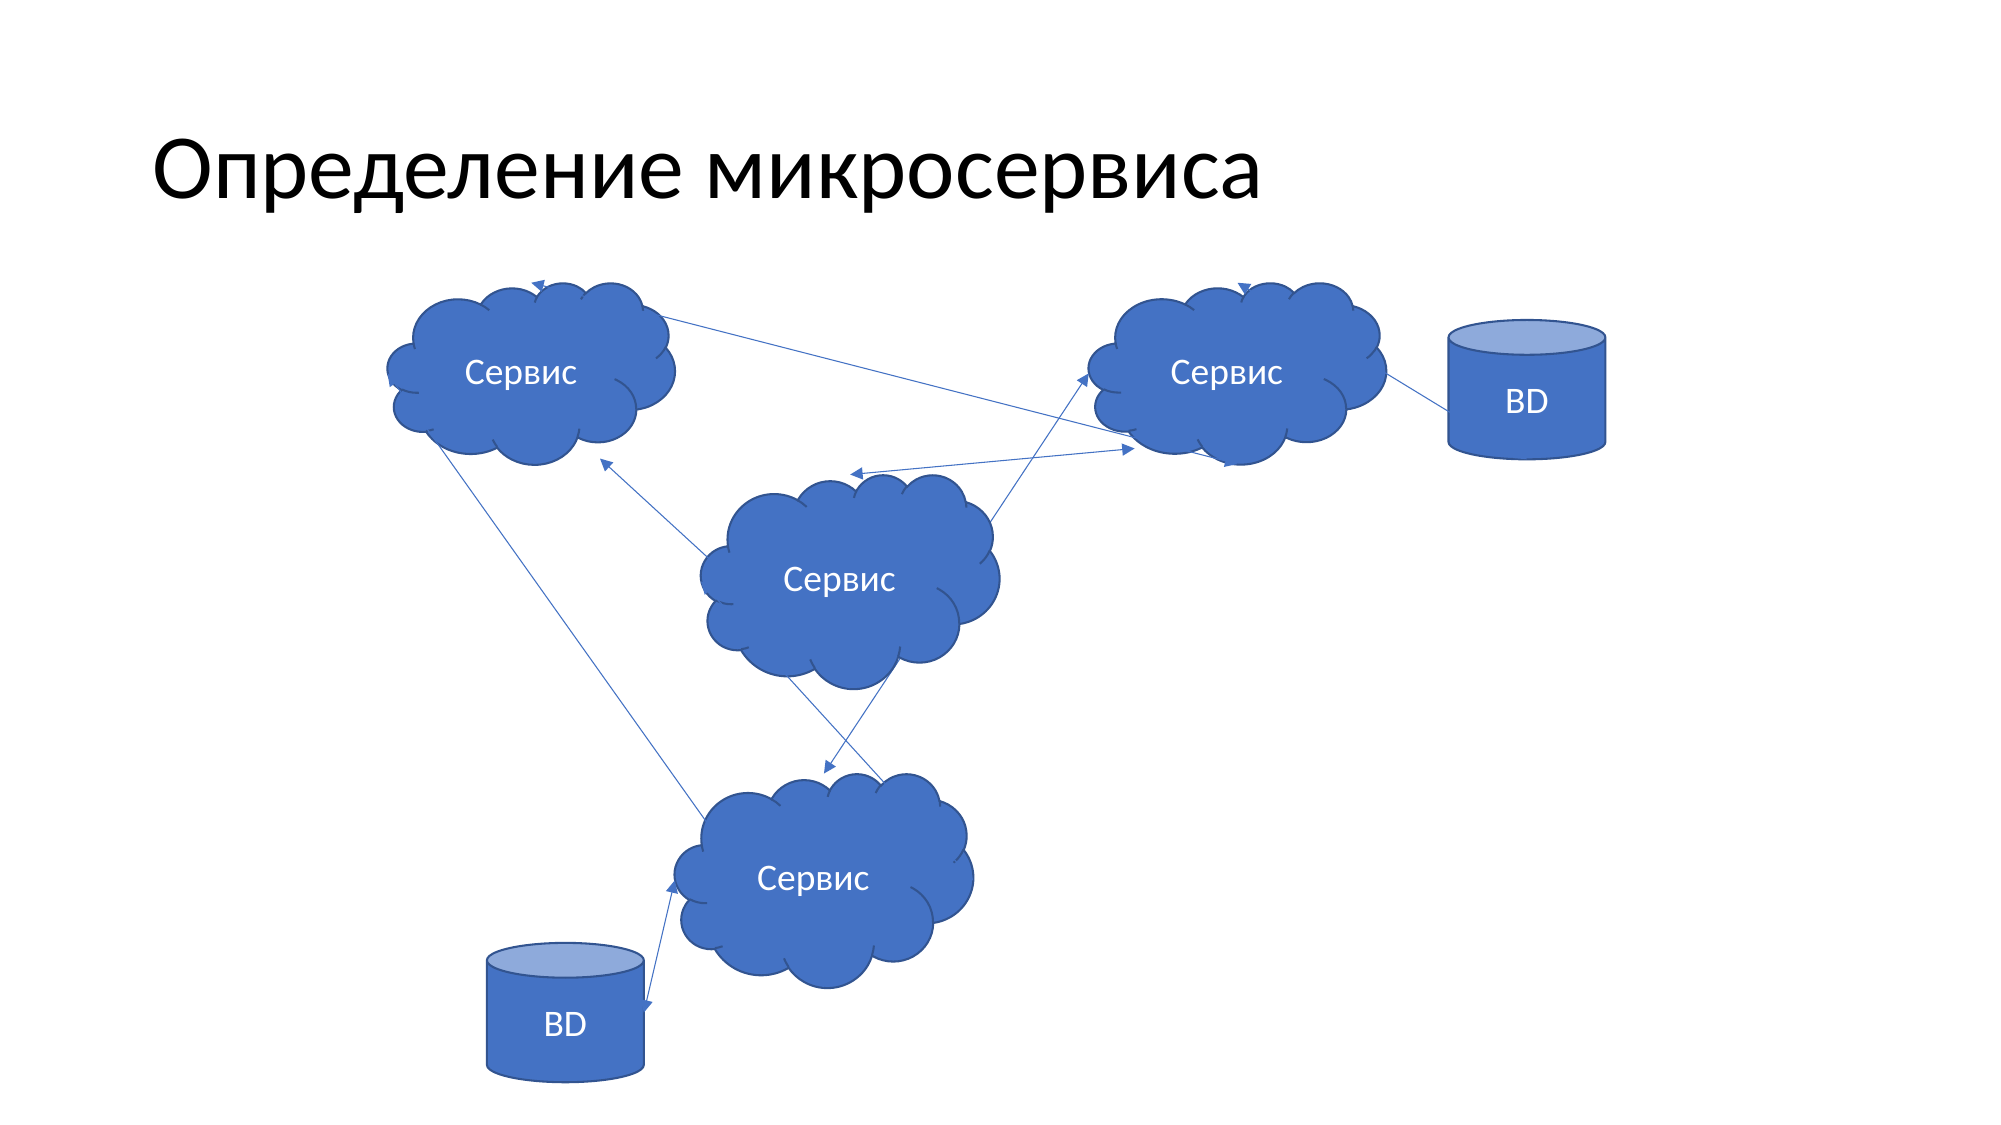

# Определение микросервиса
Сервис
Сервис
BD
Сервис
Сервис
BD